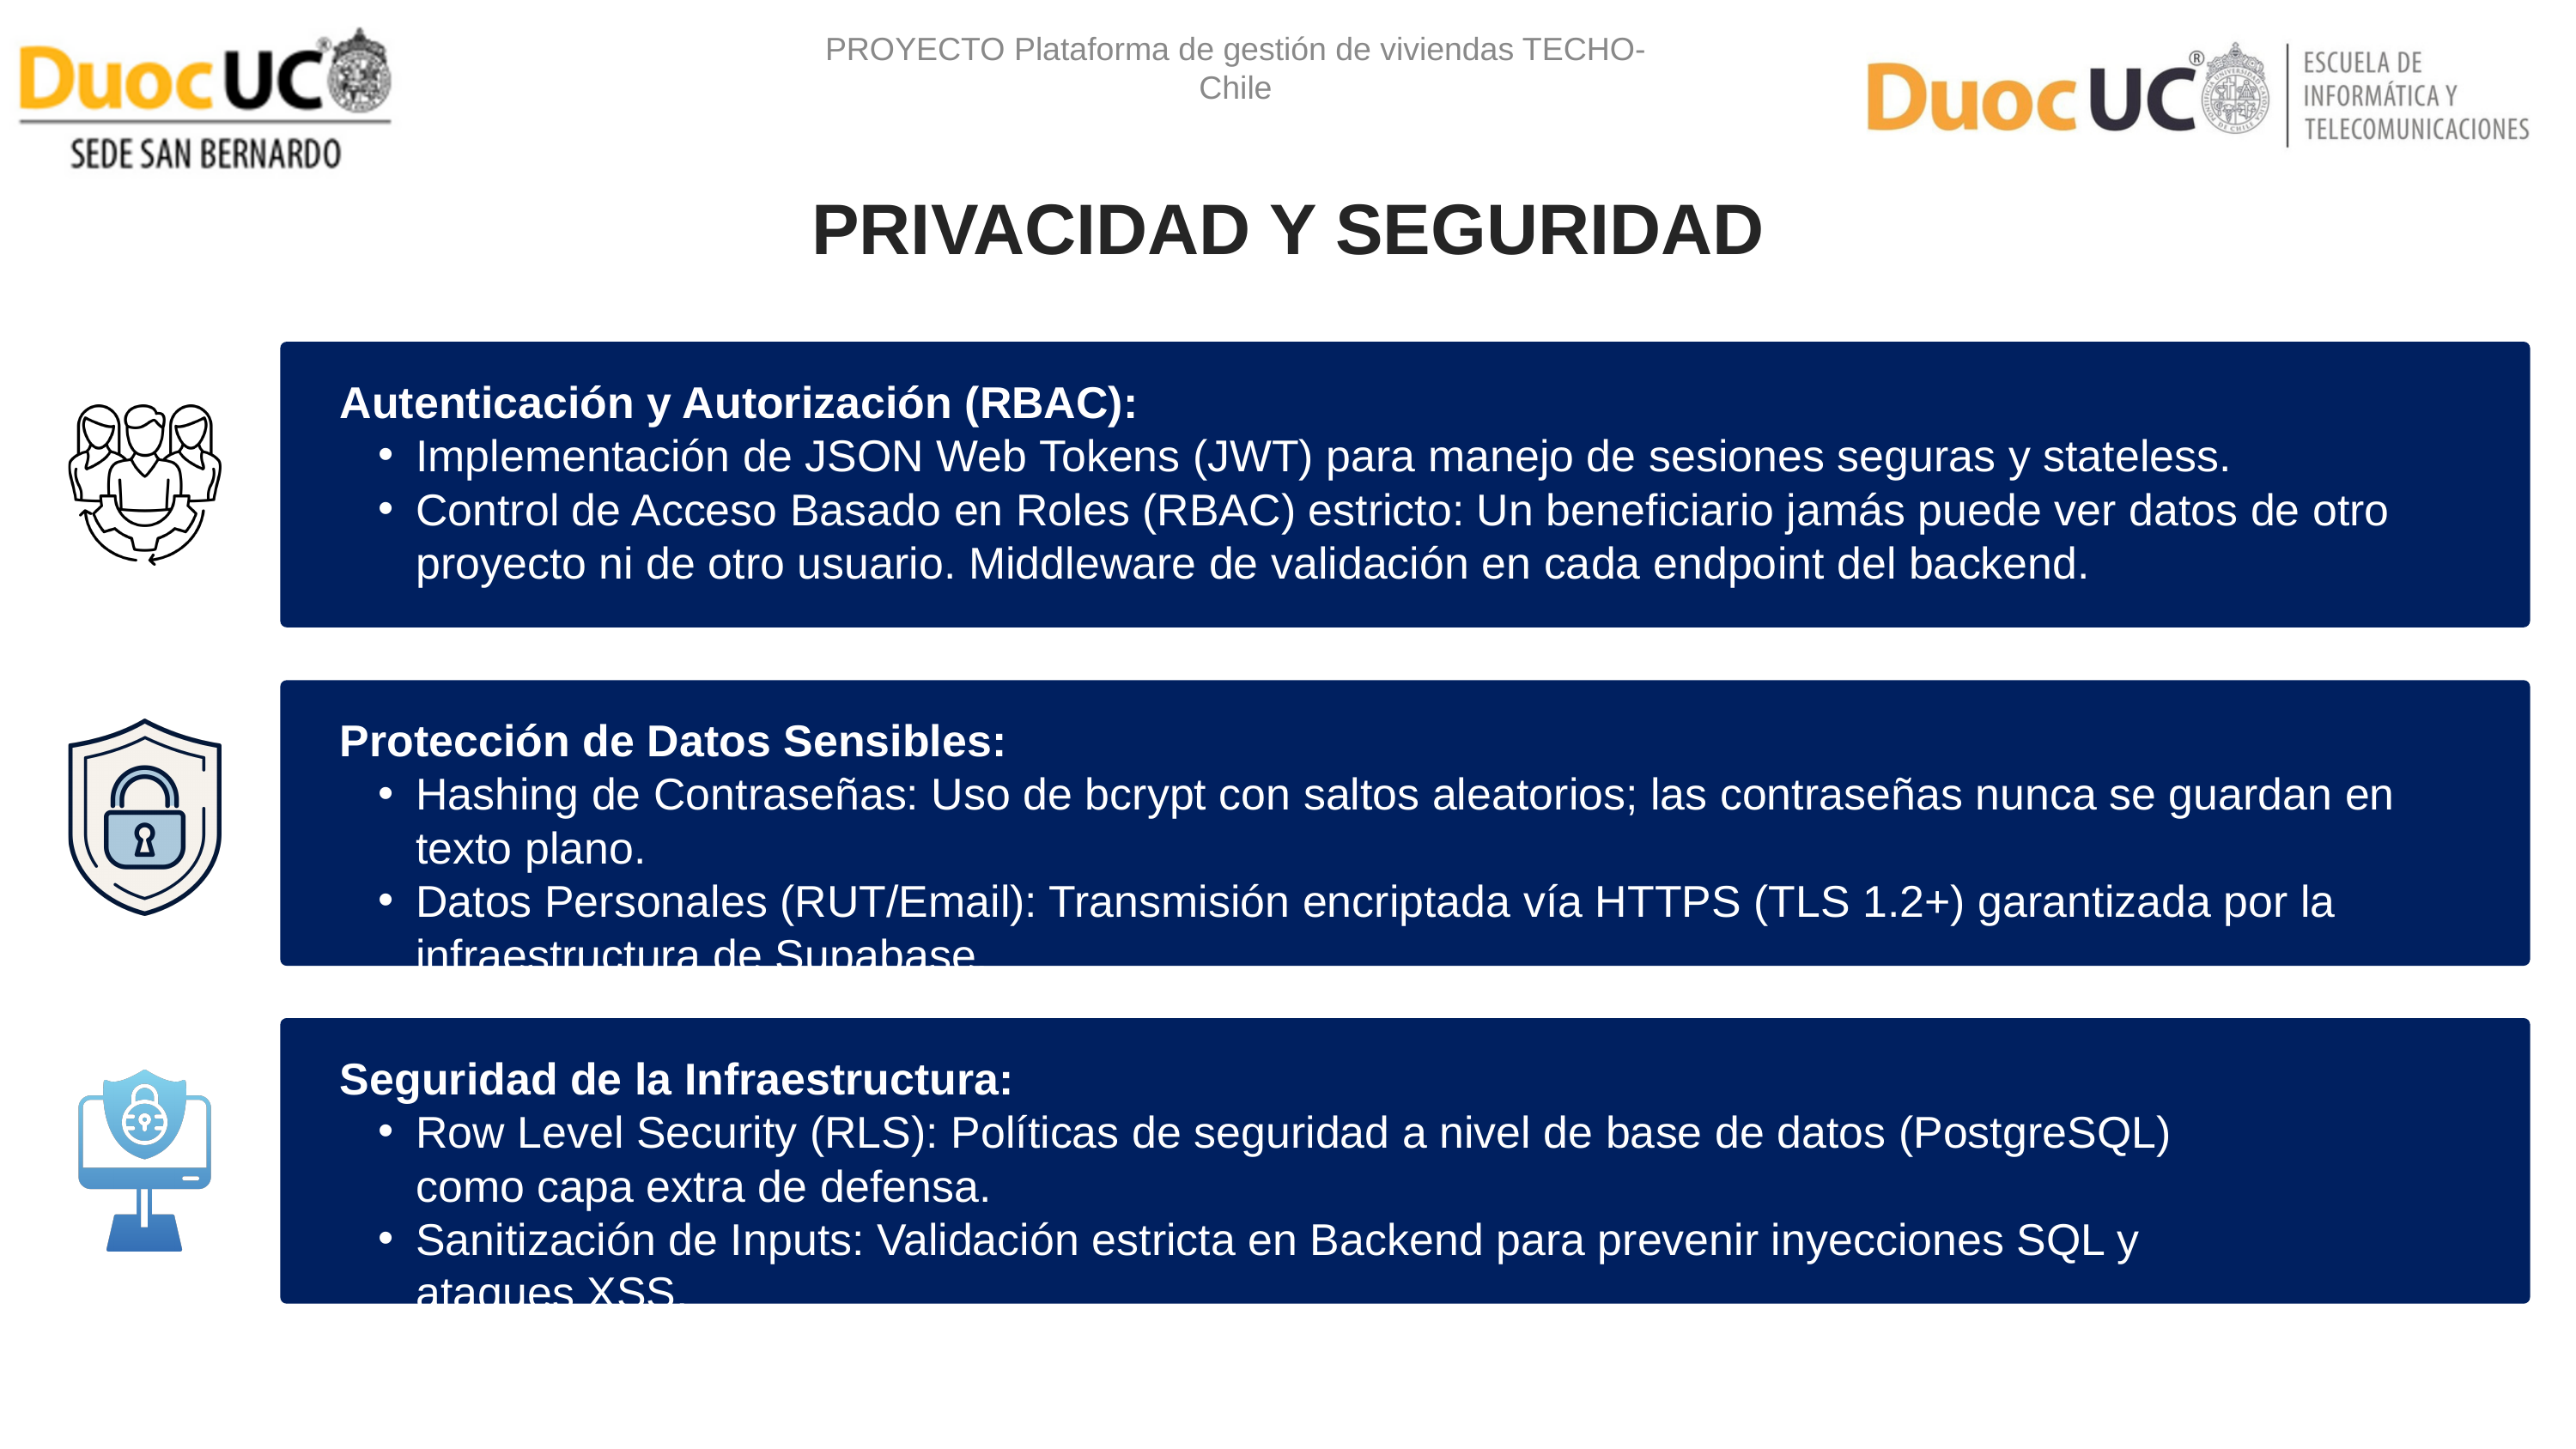

PROYECTO Plataforma de gestión de viviendas TECHO- Chile
PRIVACIDAD Y SEGURIDAD

Autenticación y Autorización (RBAC):
Implementación de JSON Web Tokens (JWT) para manejo de sesiones seguras y stateless.
Control de Acceso Basado en Roles (RBAC) estricto: Un beneficiario jamás puede ver datos de otro proyecto ni de otro usuario. Middleware de validación en cada endpoint del backend.

Protección de Datos Sensibles:
Hashing de Contraseñas: Uso de bcrypt con saltos aleatorios; las contraseñas nunca se guardan en texto plano.
Datos Personales (RUT/Email): Transmisión encriptada vía HTTPS (TLS 1.2+) garantizada por la infraestructura de Supabase.

Seguridad de la Infraestructura:
Row Level Security (RLS): Políticas de seguridad a nivel de base de datos (PostgreSQL) como capa extra de defensa.
Sanitización de Inputs: Validación estricta en Backend para prevenir inyecciones SQL y ataques XSS.